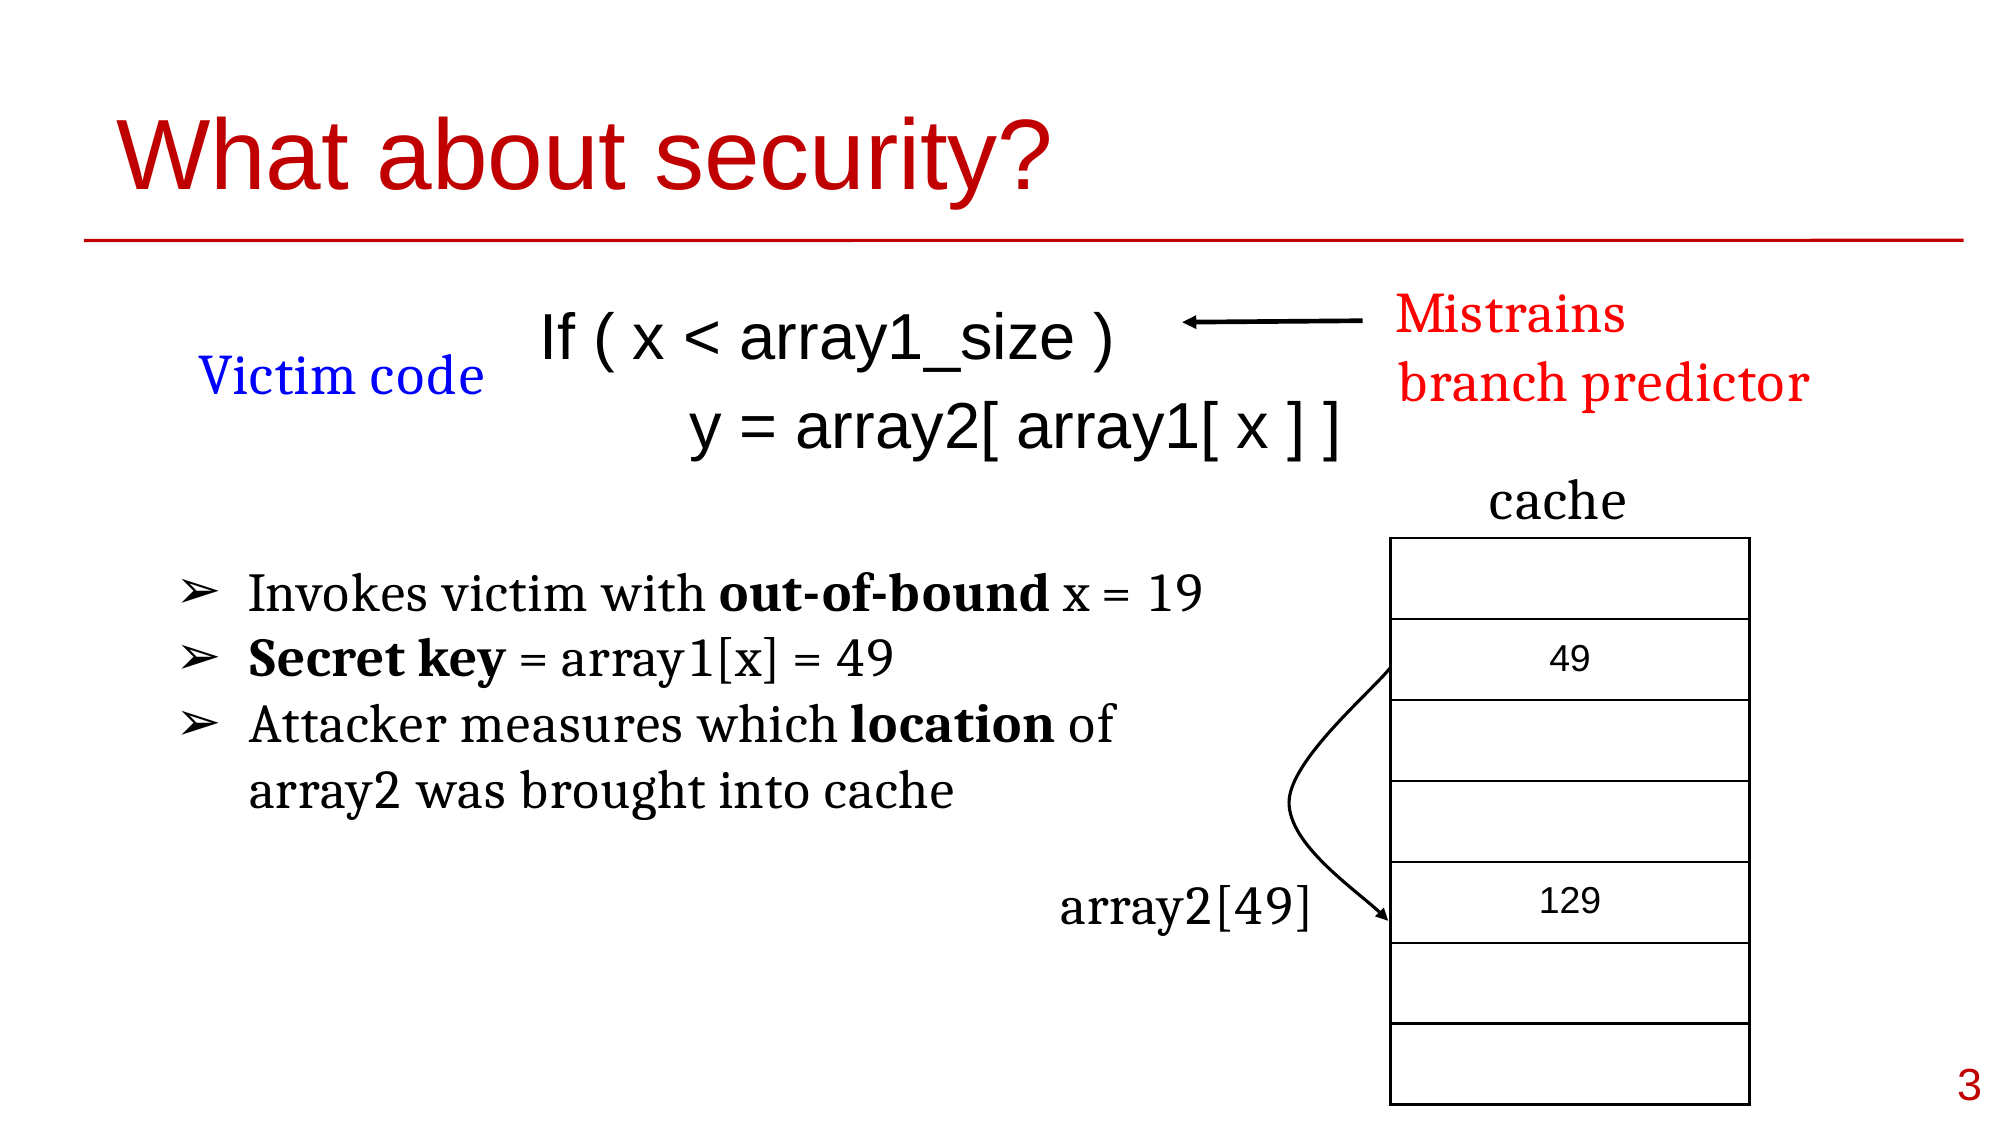

# What about security?
Mistrains
branch predictor
If ( x < array1_size )
	y = array2[ array1[ x ] ]
Victim code
cache
Invokes victim with out-of-bound x = 19
Secret key = array1[x] = 49
Attacker measures which location of array2 was brought into cache
|  |
| --- |
| 49 |
|  |
|  |
| 129 |
|  |
|  |

array2[49]
3